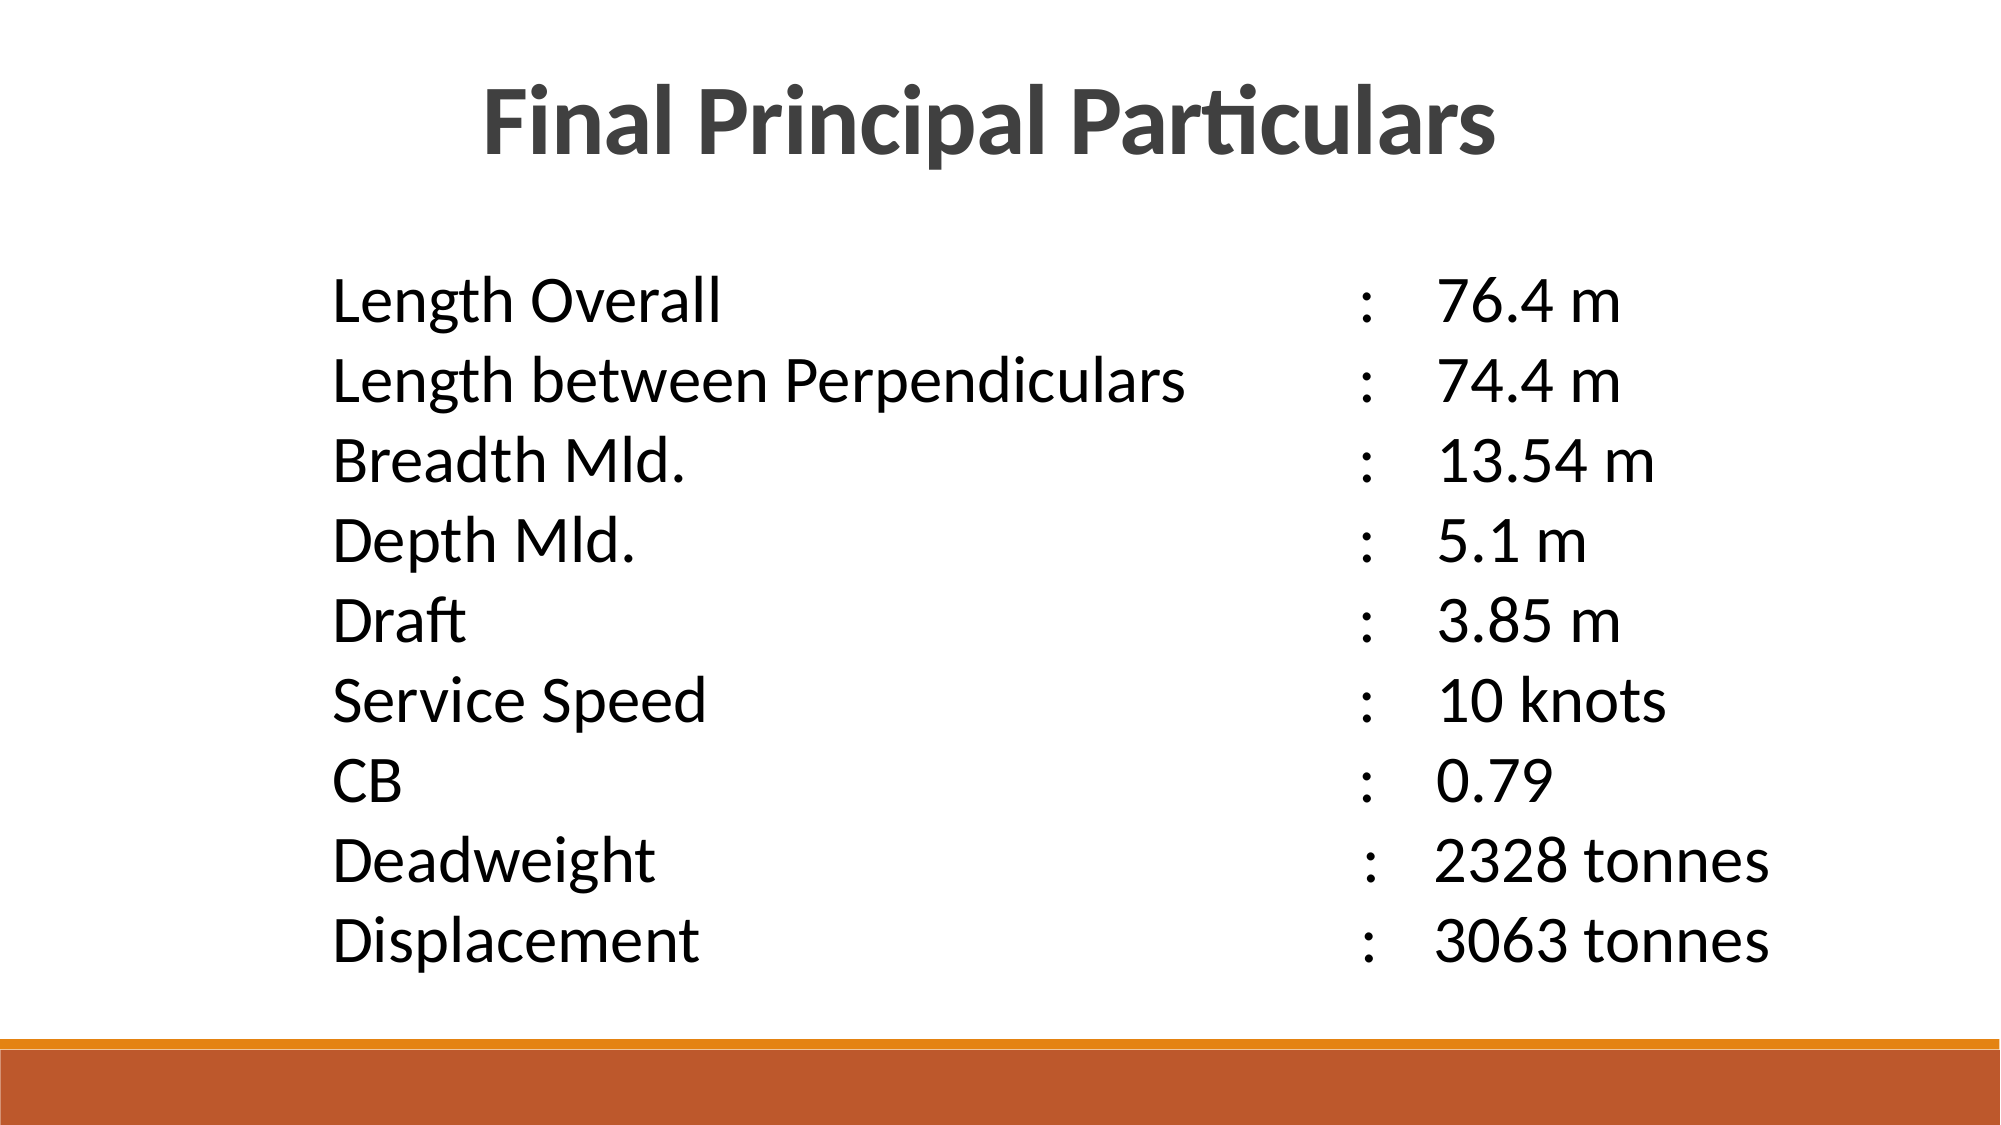

Final Principal Particulars
Length Overall
Length between Perpendiculars
Breadth Mld.
Depth Mld.
Draft
Service Speed
CB
Deadweight                                               :
Displacement                                            :
:    76.4 m
:    74.4 m
:    13.54 m
:    5.1 m
:    3.85 m
:    10 knots
:    0.79
     2328 tonnes
     3063 tonnes